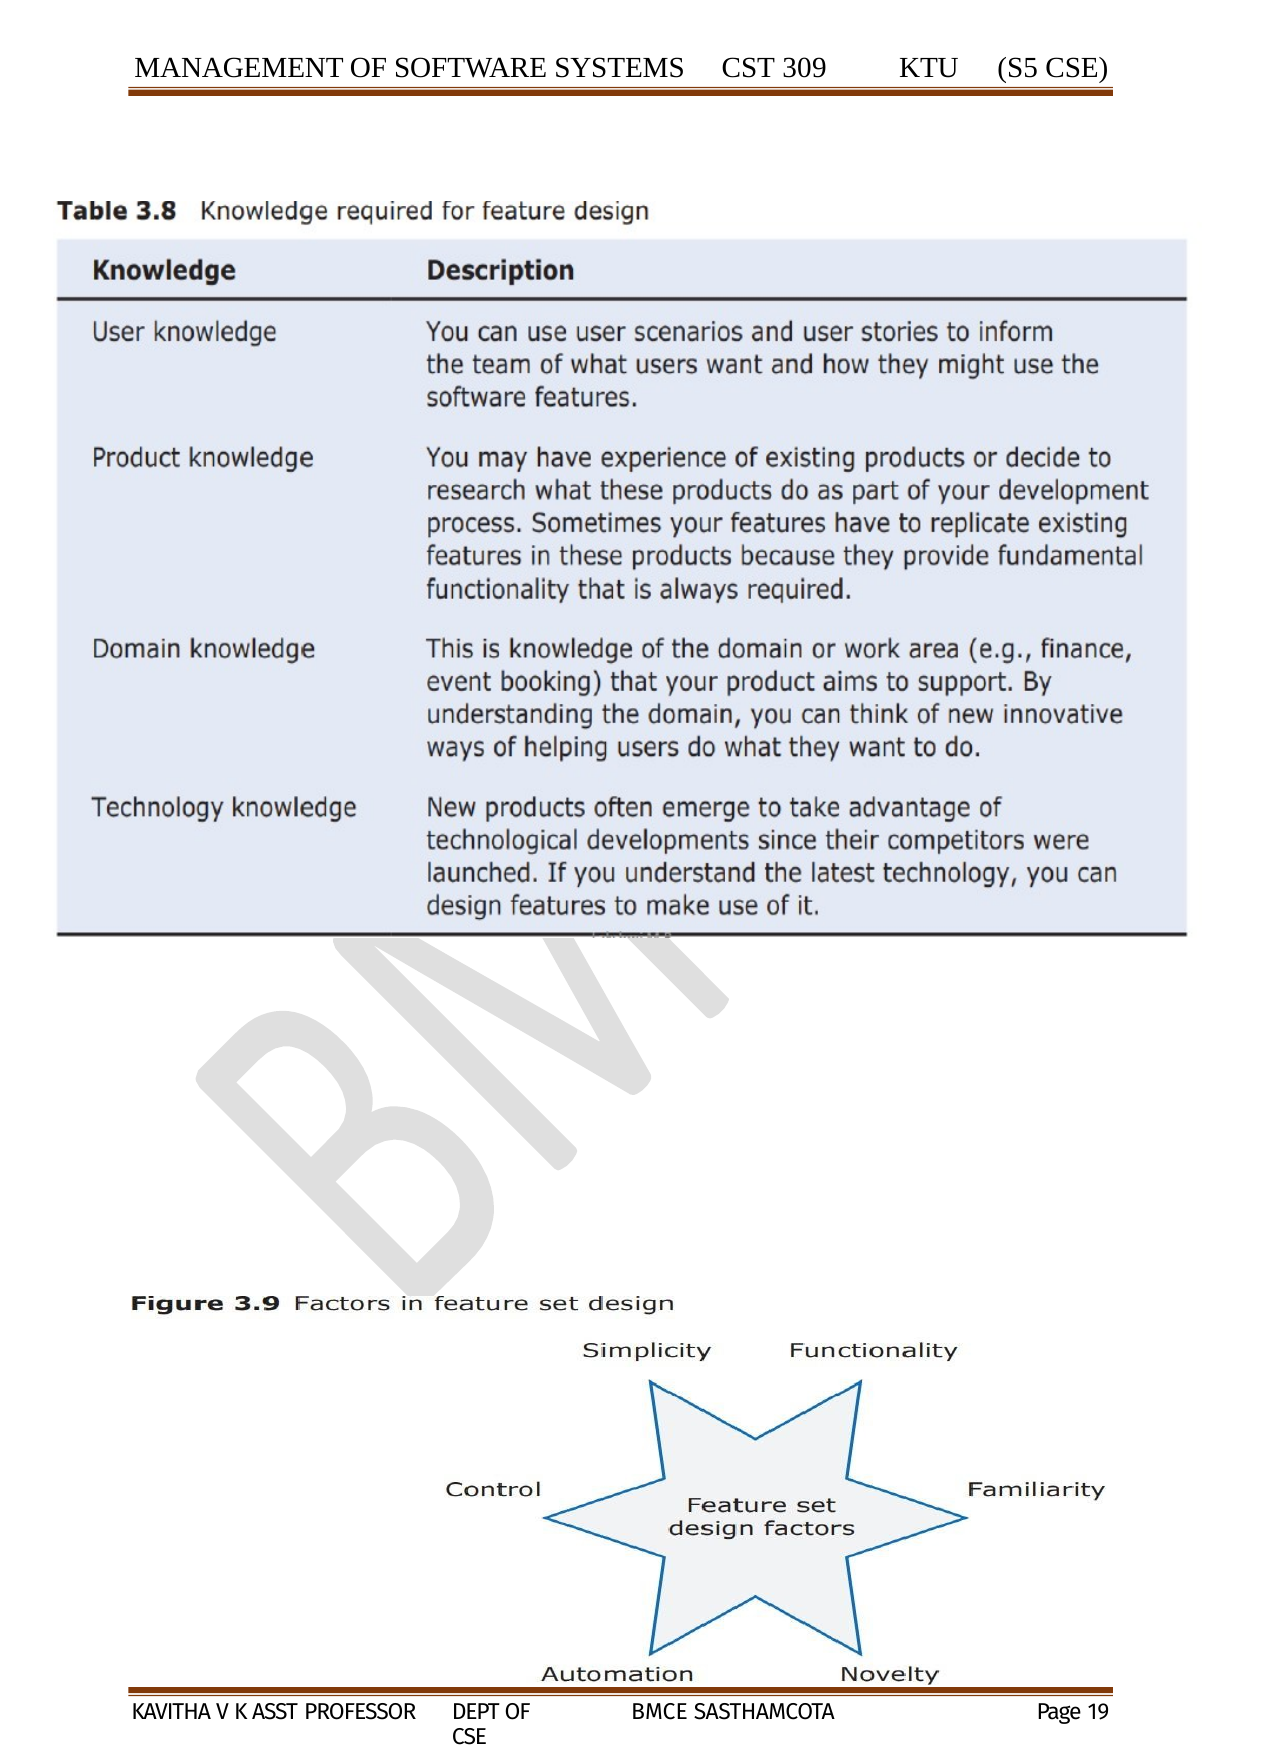

MANAGEMENT OF SOFTWARE SYSTEMS
CST 309
KTU	(S5 CSE)

KAVITHA V K ASST PROFESSOR
DEPT OF CSE
BMCE SASTHAMCOTA
Page 19